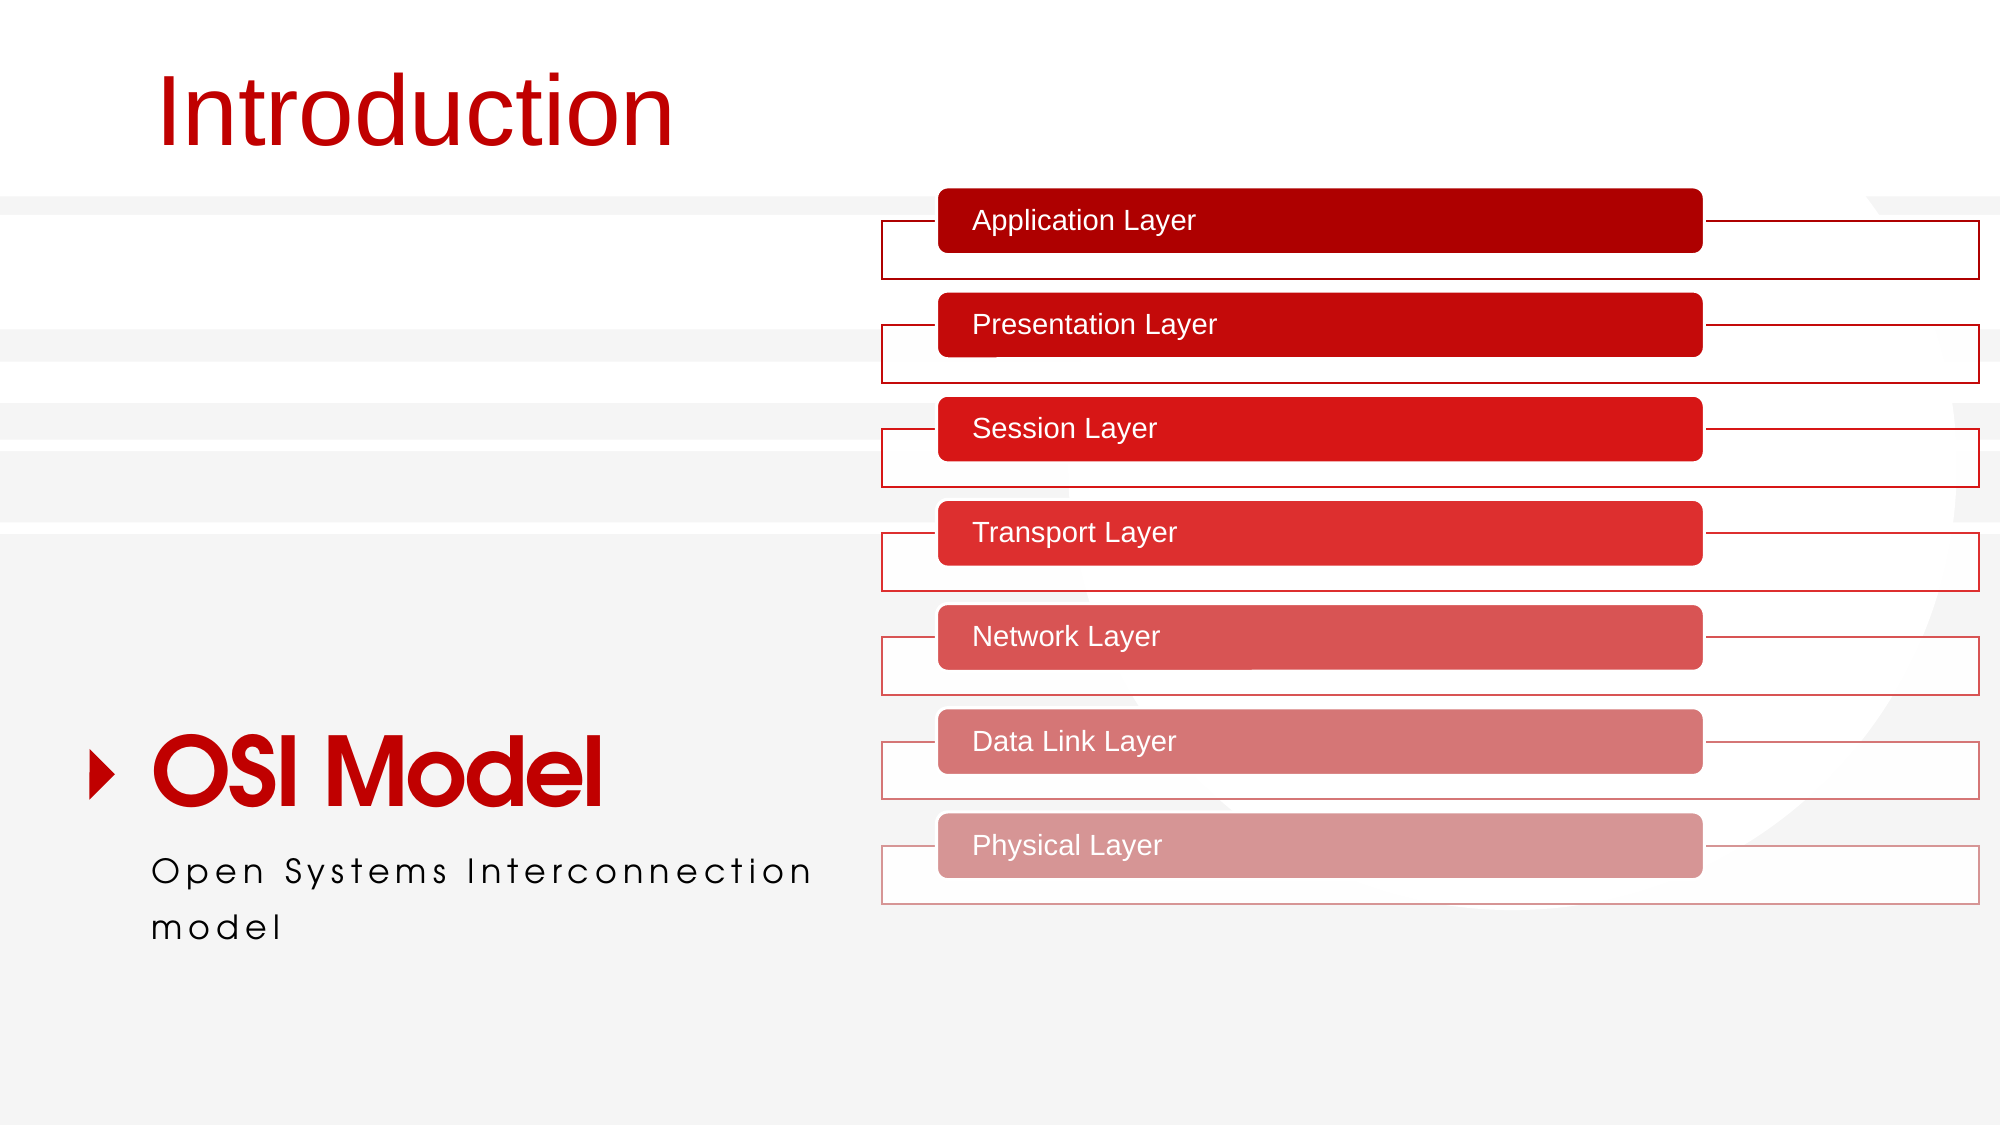

Introduction
Application Layer
Presentation Layer
Session Layer
Transport Layer
Network Layer
Data Link Layer
Physical Layer
# OSI Model
Open Systems Interconnection
model